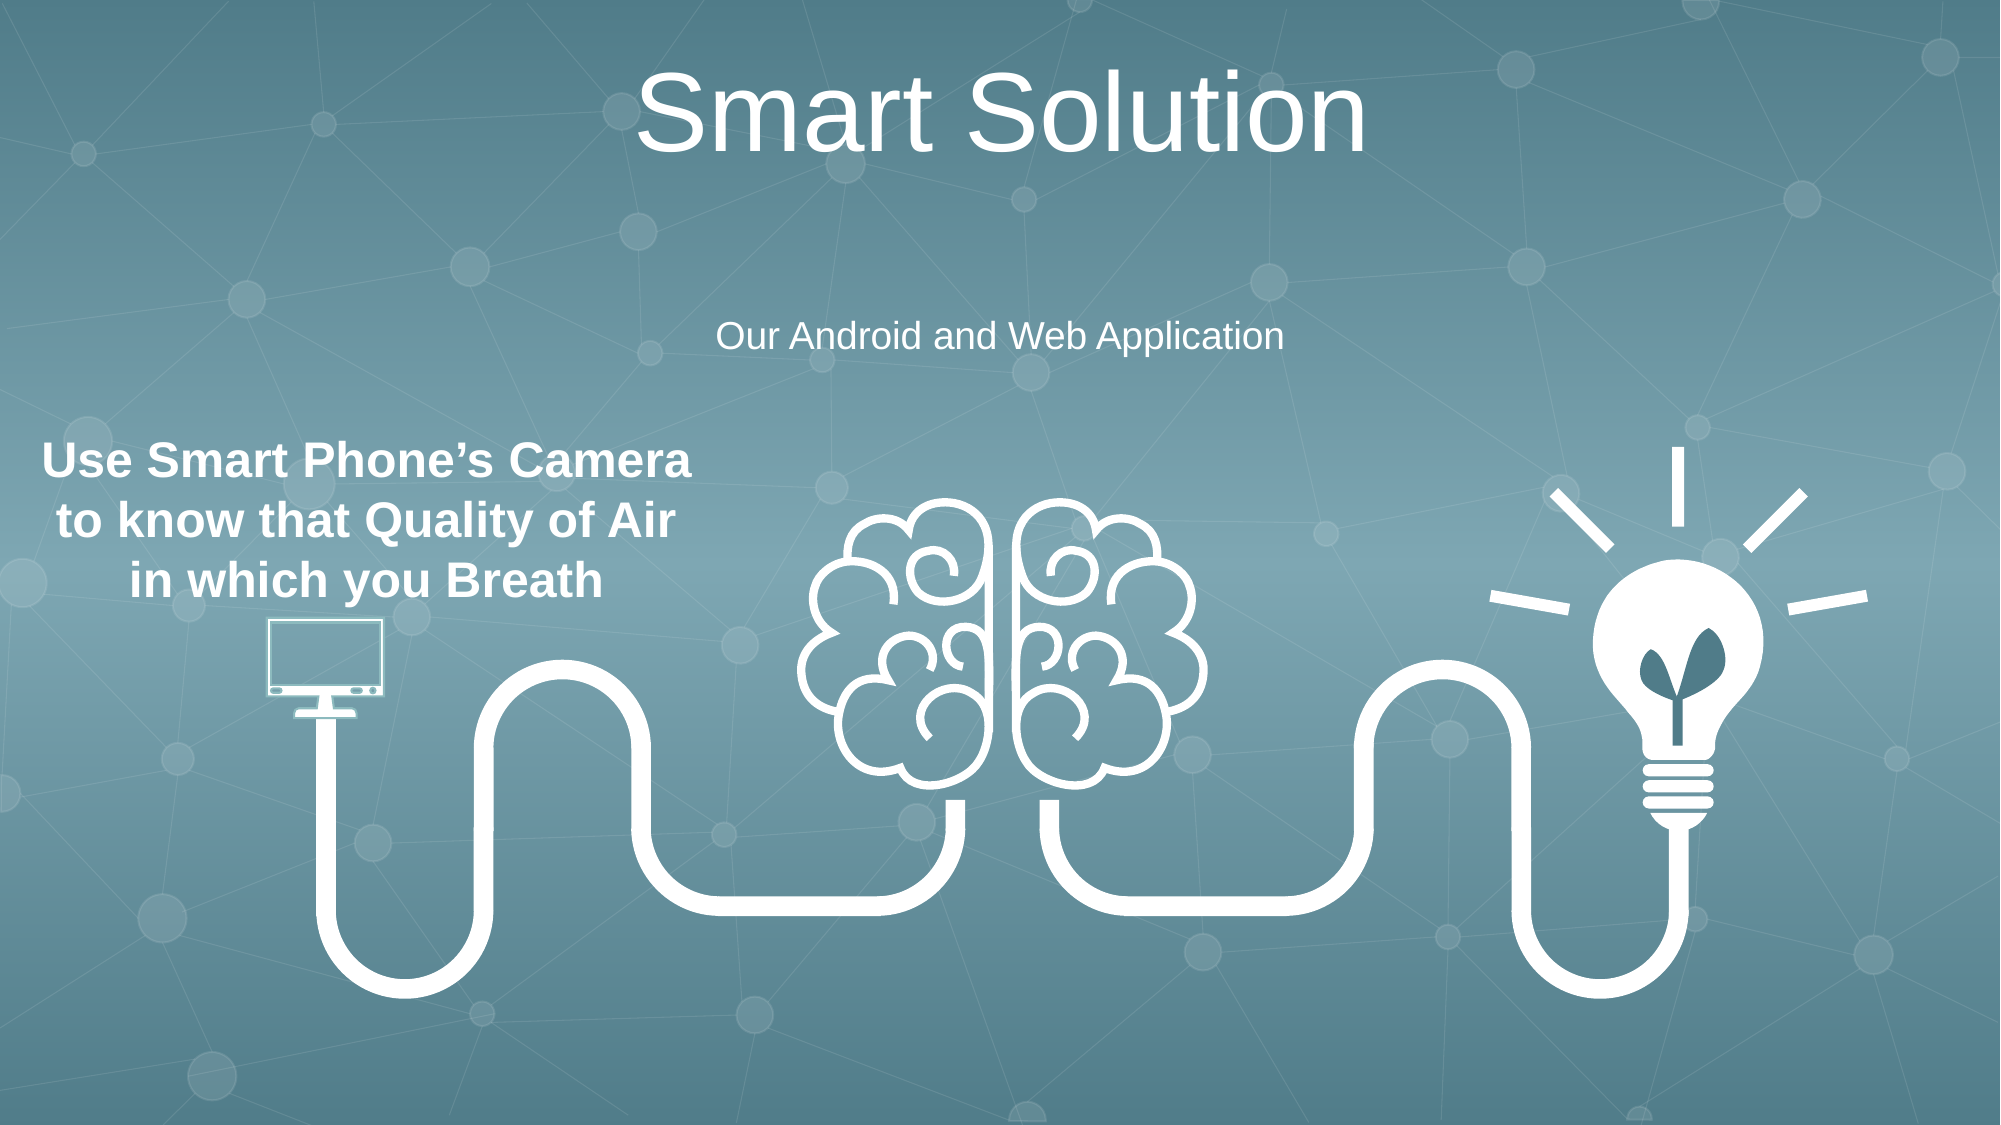

Smart Solution
Our Android and Web Application
Use Smart Phone’s Camera to know that Quality of Air in which you Breath